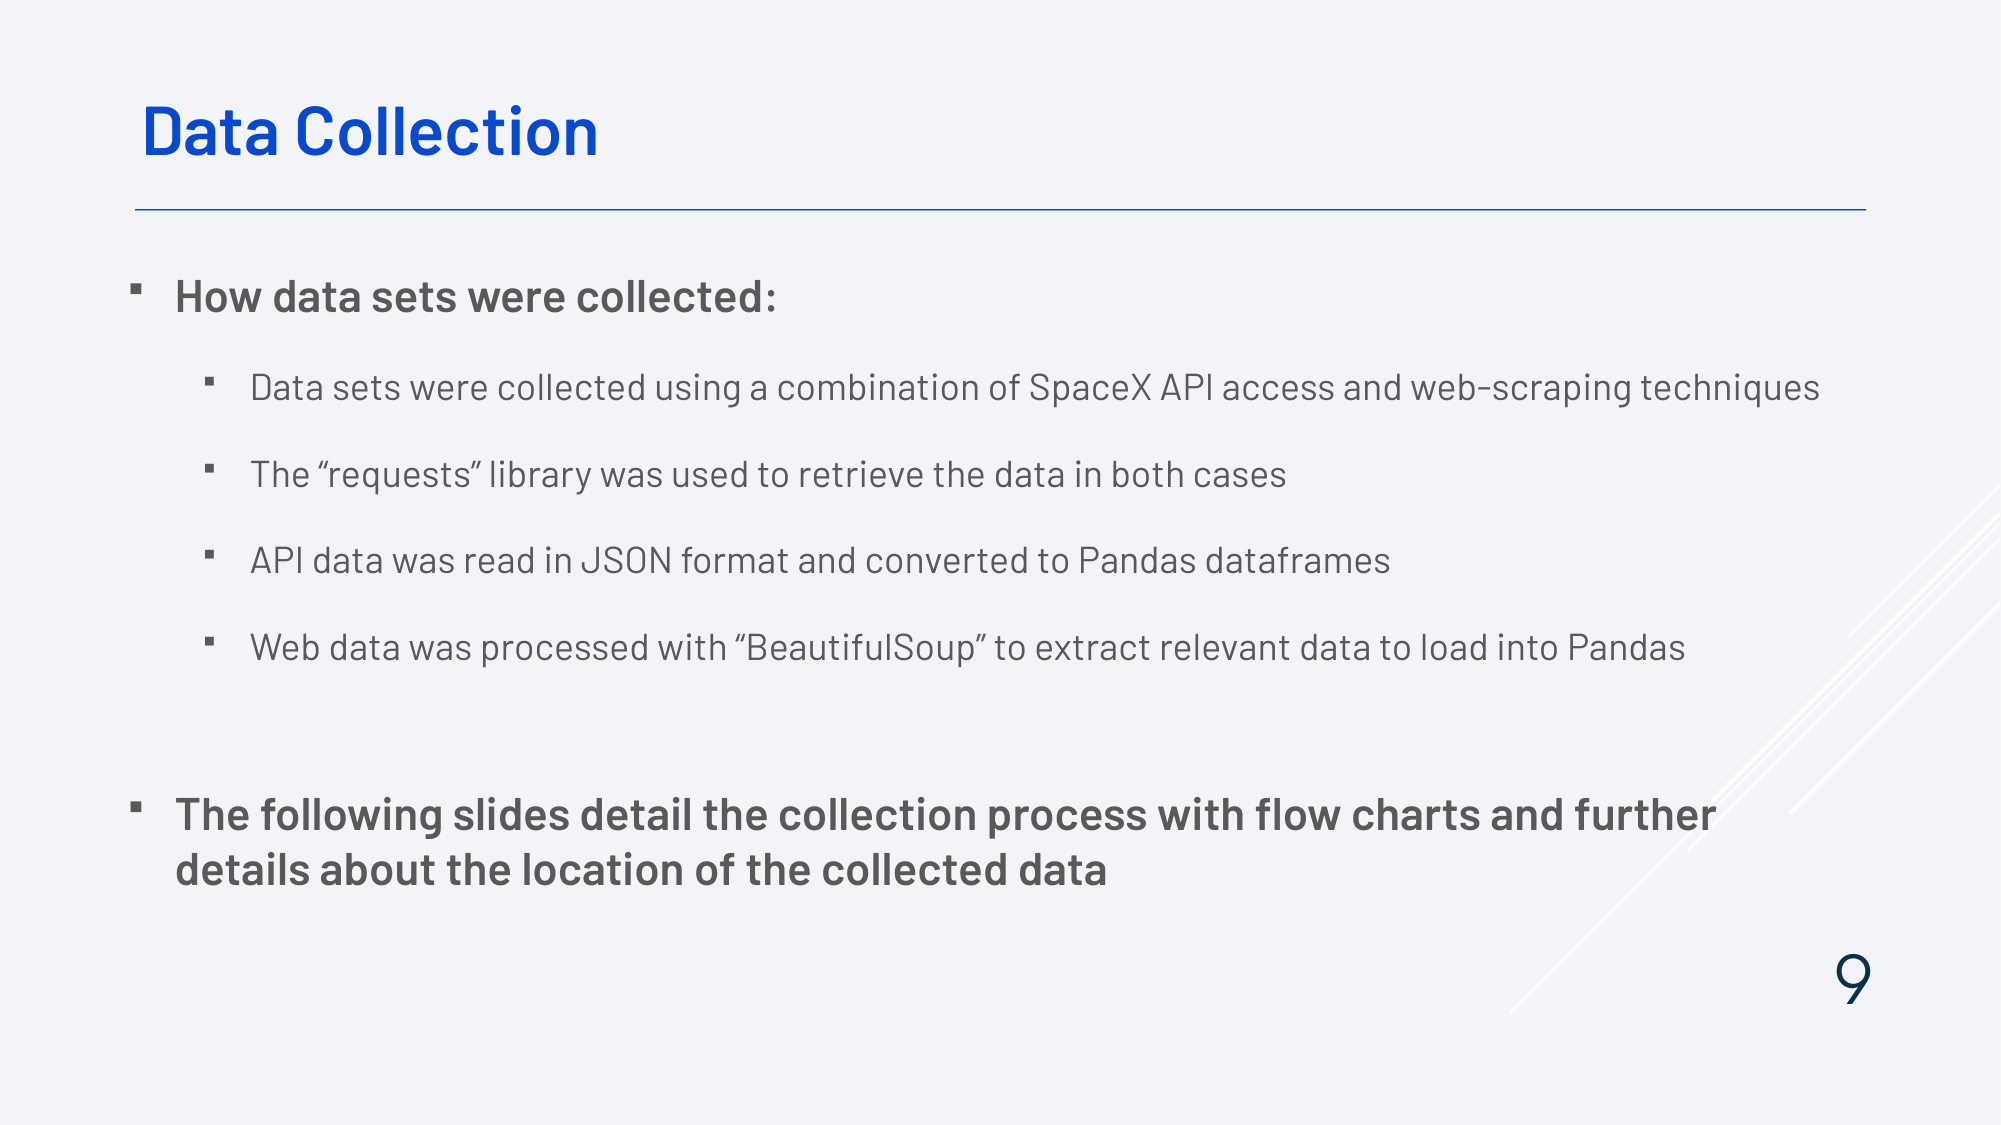

Data Collection
How data sets were collected:
Data sets were collected using a combination of SpaceX API access and web-scraping techniques
The “requests” library was used to retrieve the data in both cases
API data was read in JSON format and converted to Pandas dataframes
Web data was processed with “BeautifulSoup” to extract relevant data to load into Pandas

The following slides detail the collection process with flow charts and further details about the location of the collected data

9